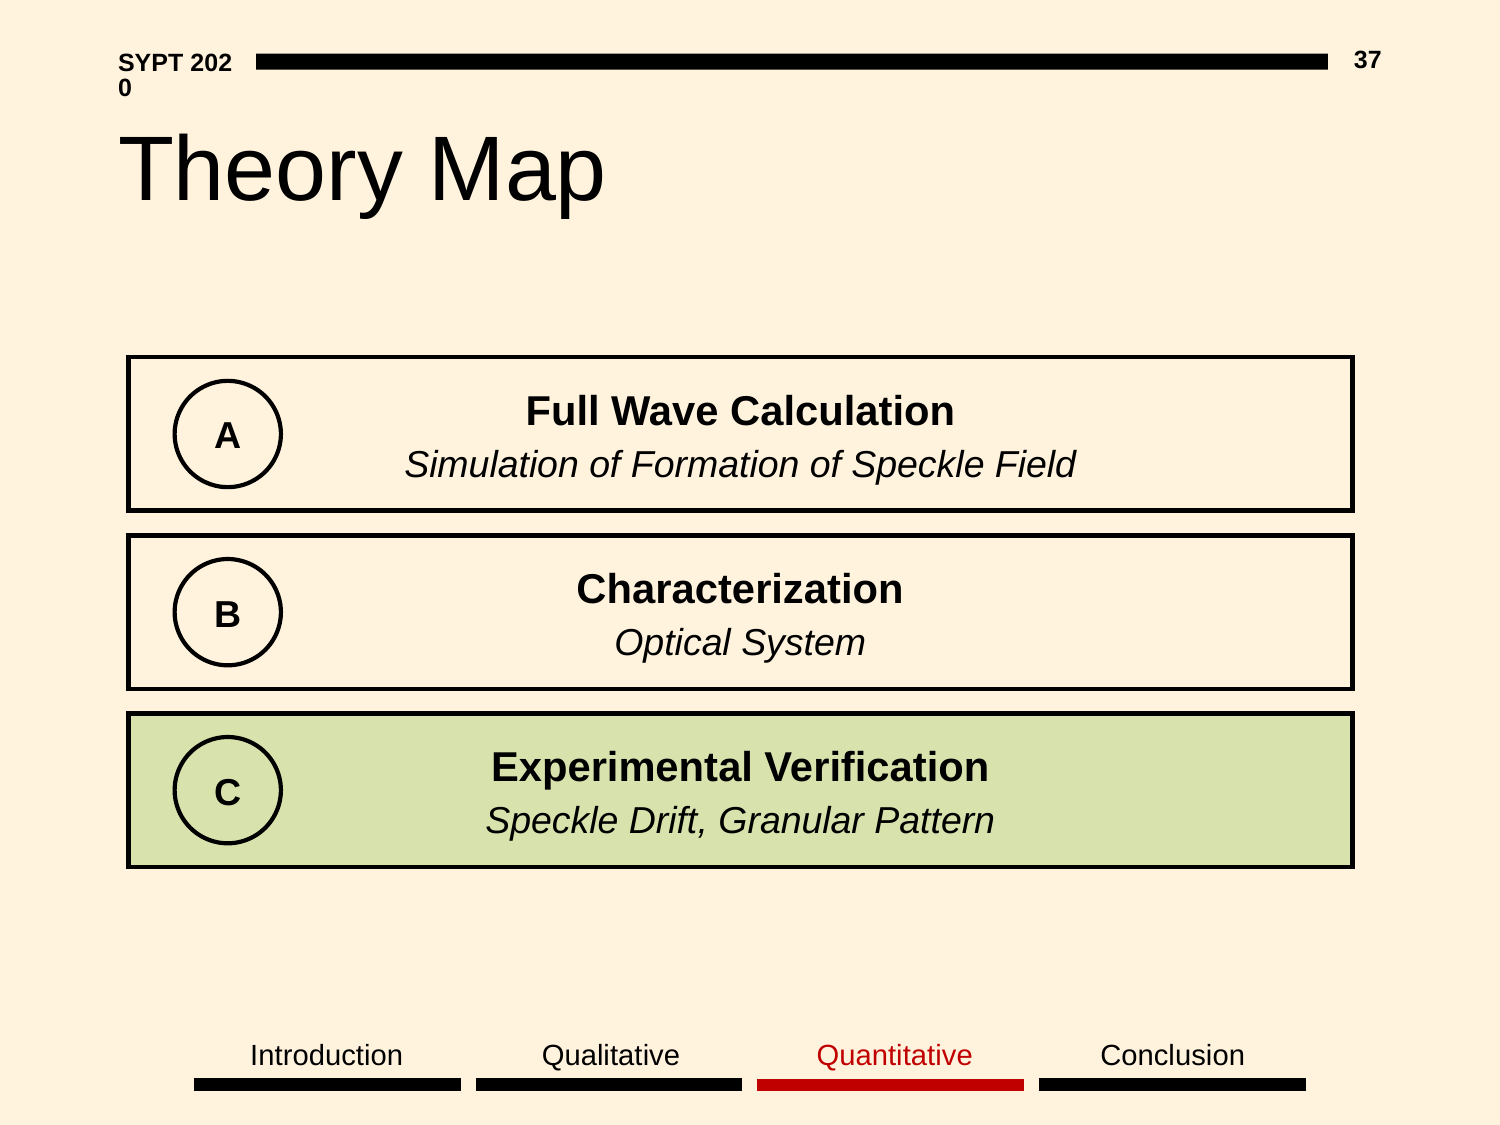

37
SYPT 2020
# Theory Map
Full Wave Calculation
Simulation of Formation of Speckle Field
A
Characterization
Optical System
B

Experimental Verification
Speckle Drift, Granular Pattern
C
Quantitative
Conclusion
Qualitative
Introduction